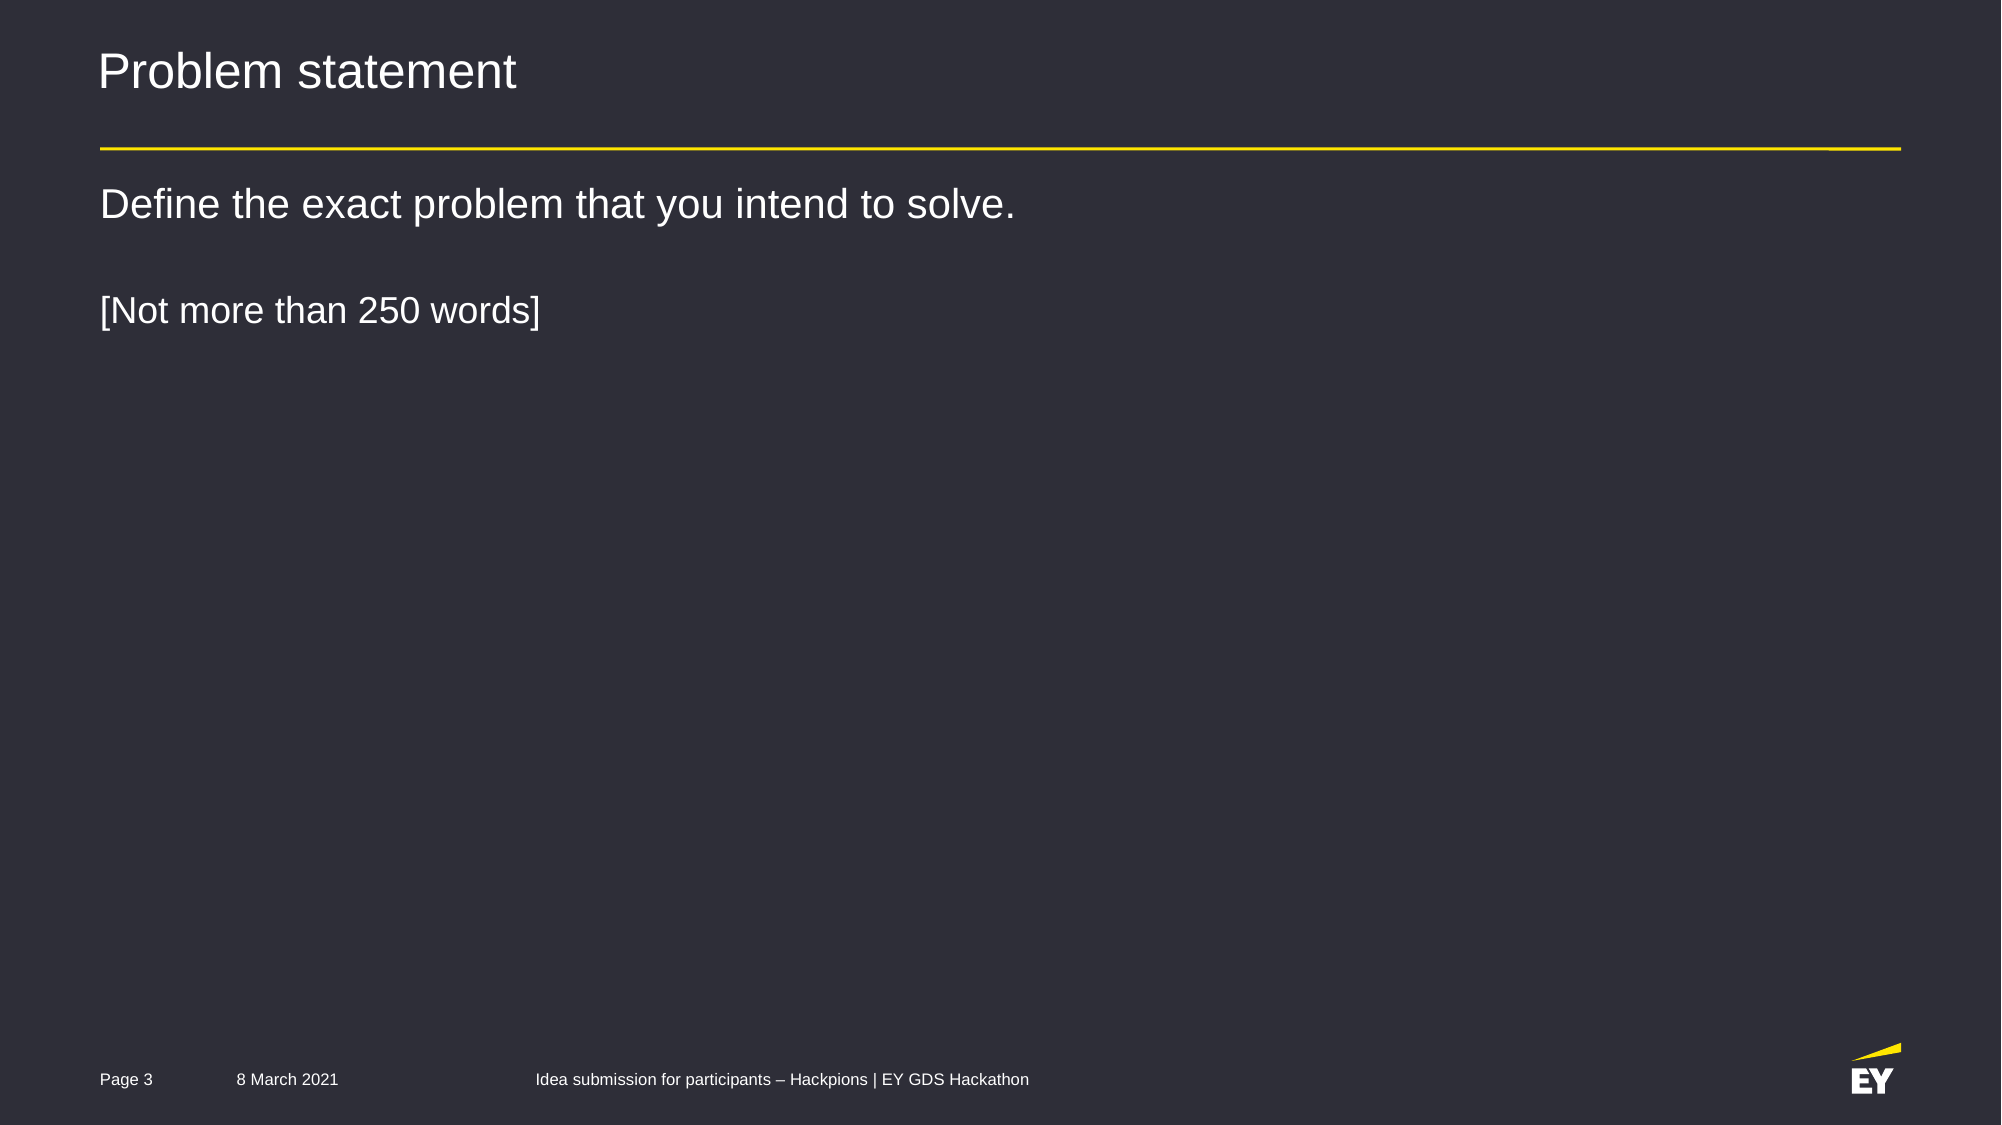

# Problem statement
Define the exact problem that you intend to solve.
[Not more than 250 words]